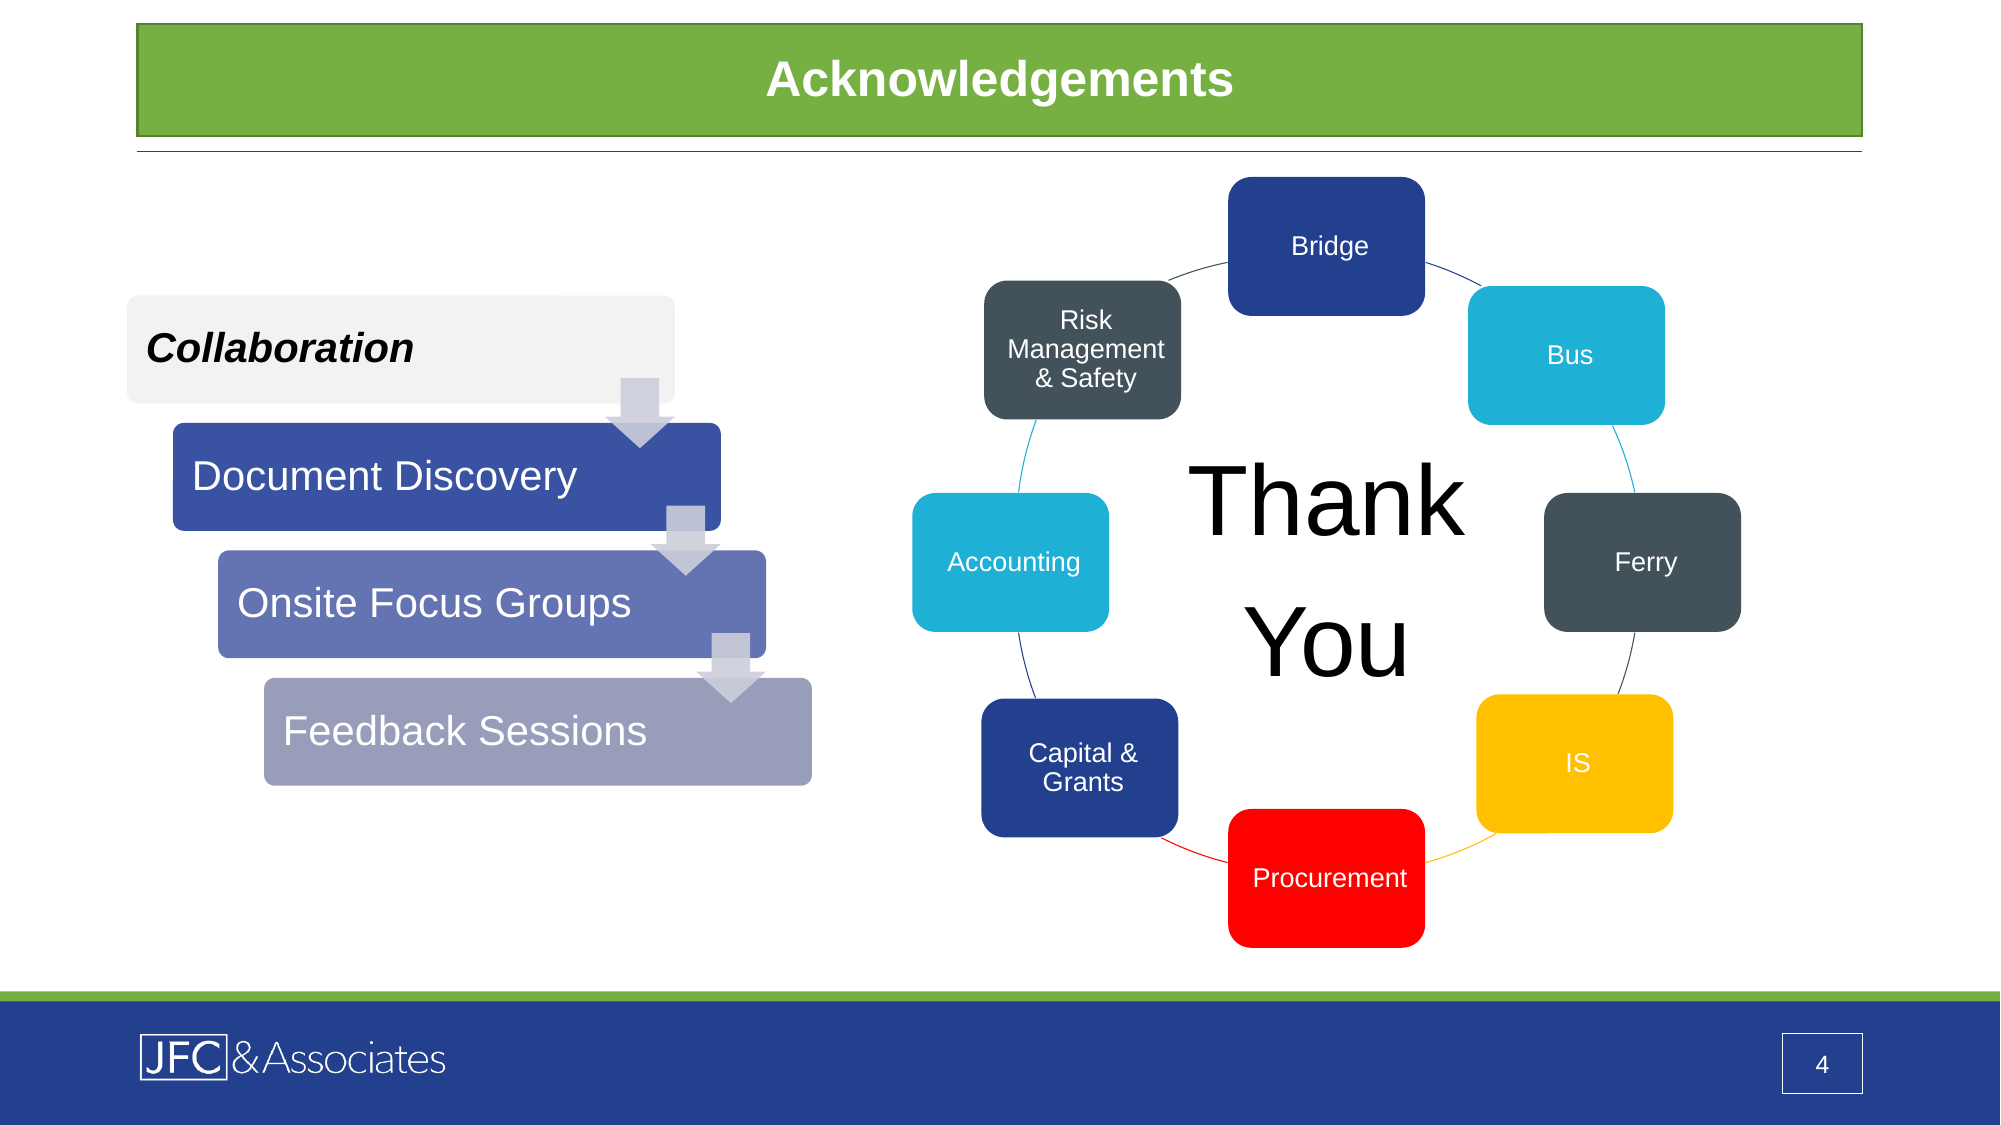

# Acknowledgements
Bridge
Bus
Ferry
IS
Procurement
Capital & Grants
Accounting
Risk Management & Safety
Collaboration
Document Discovery
Onsite Focus Groups
Feedback Sessions

Thank
You

4